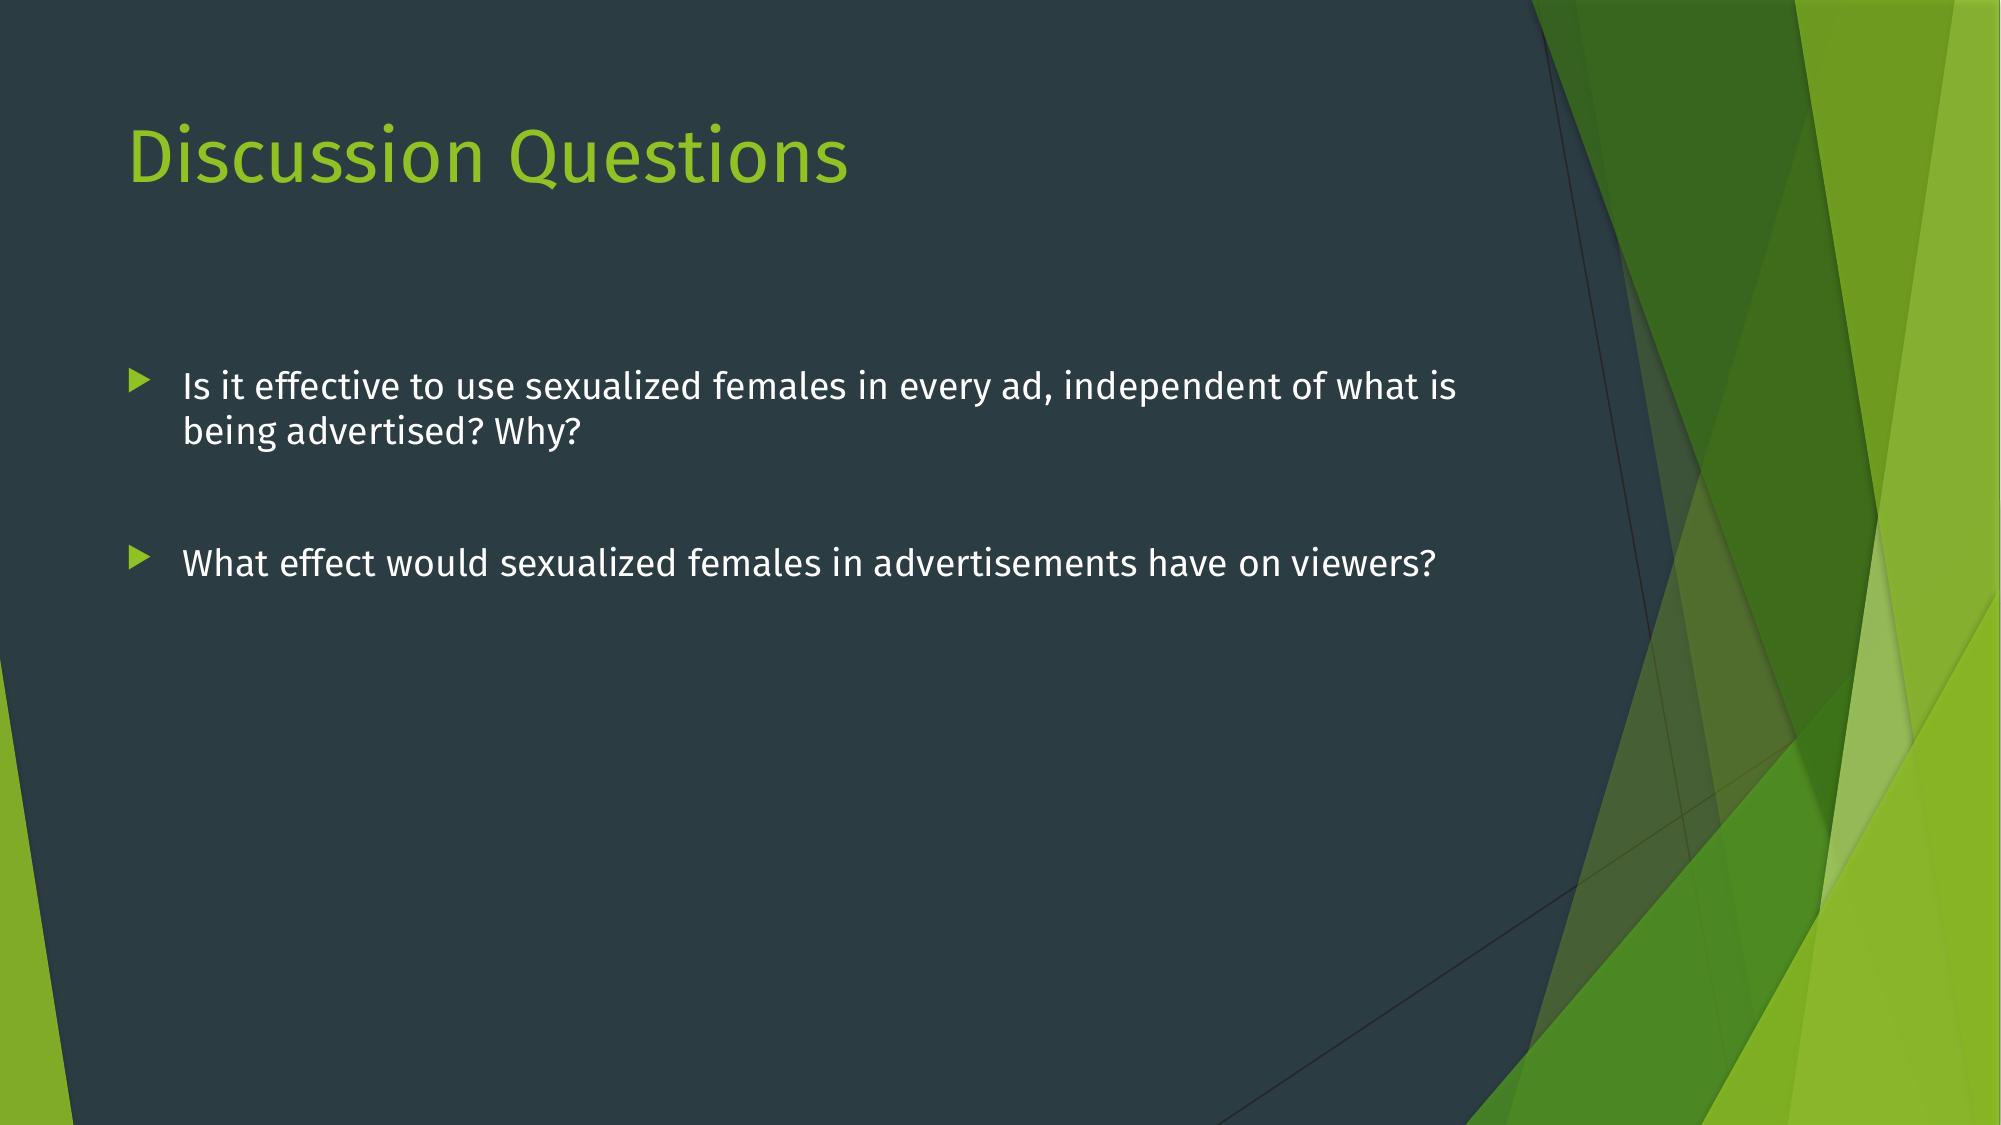

# Discussion Questions
Is it effective to use sexualized females in every ad, independent of what is being advertised? Why?

What effect would sexualized females in advertisements have on viewers?